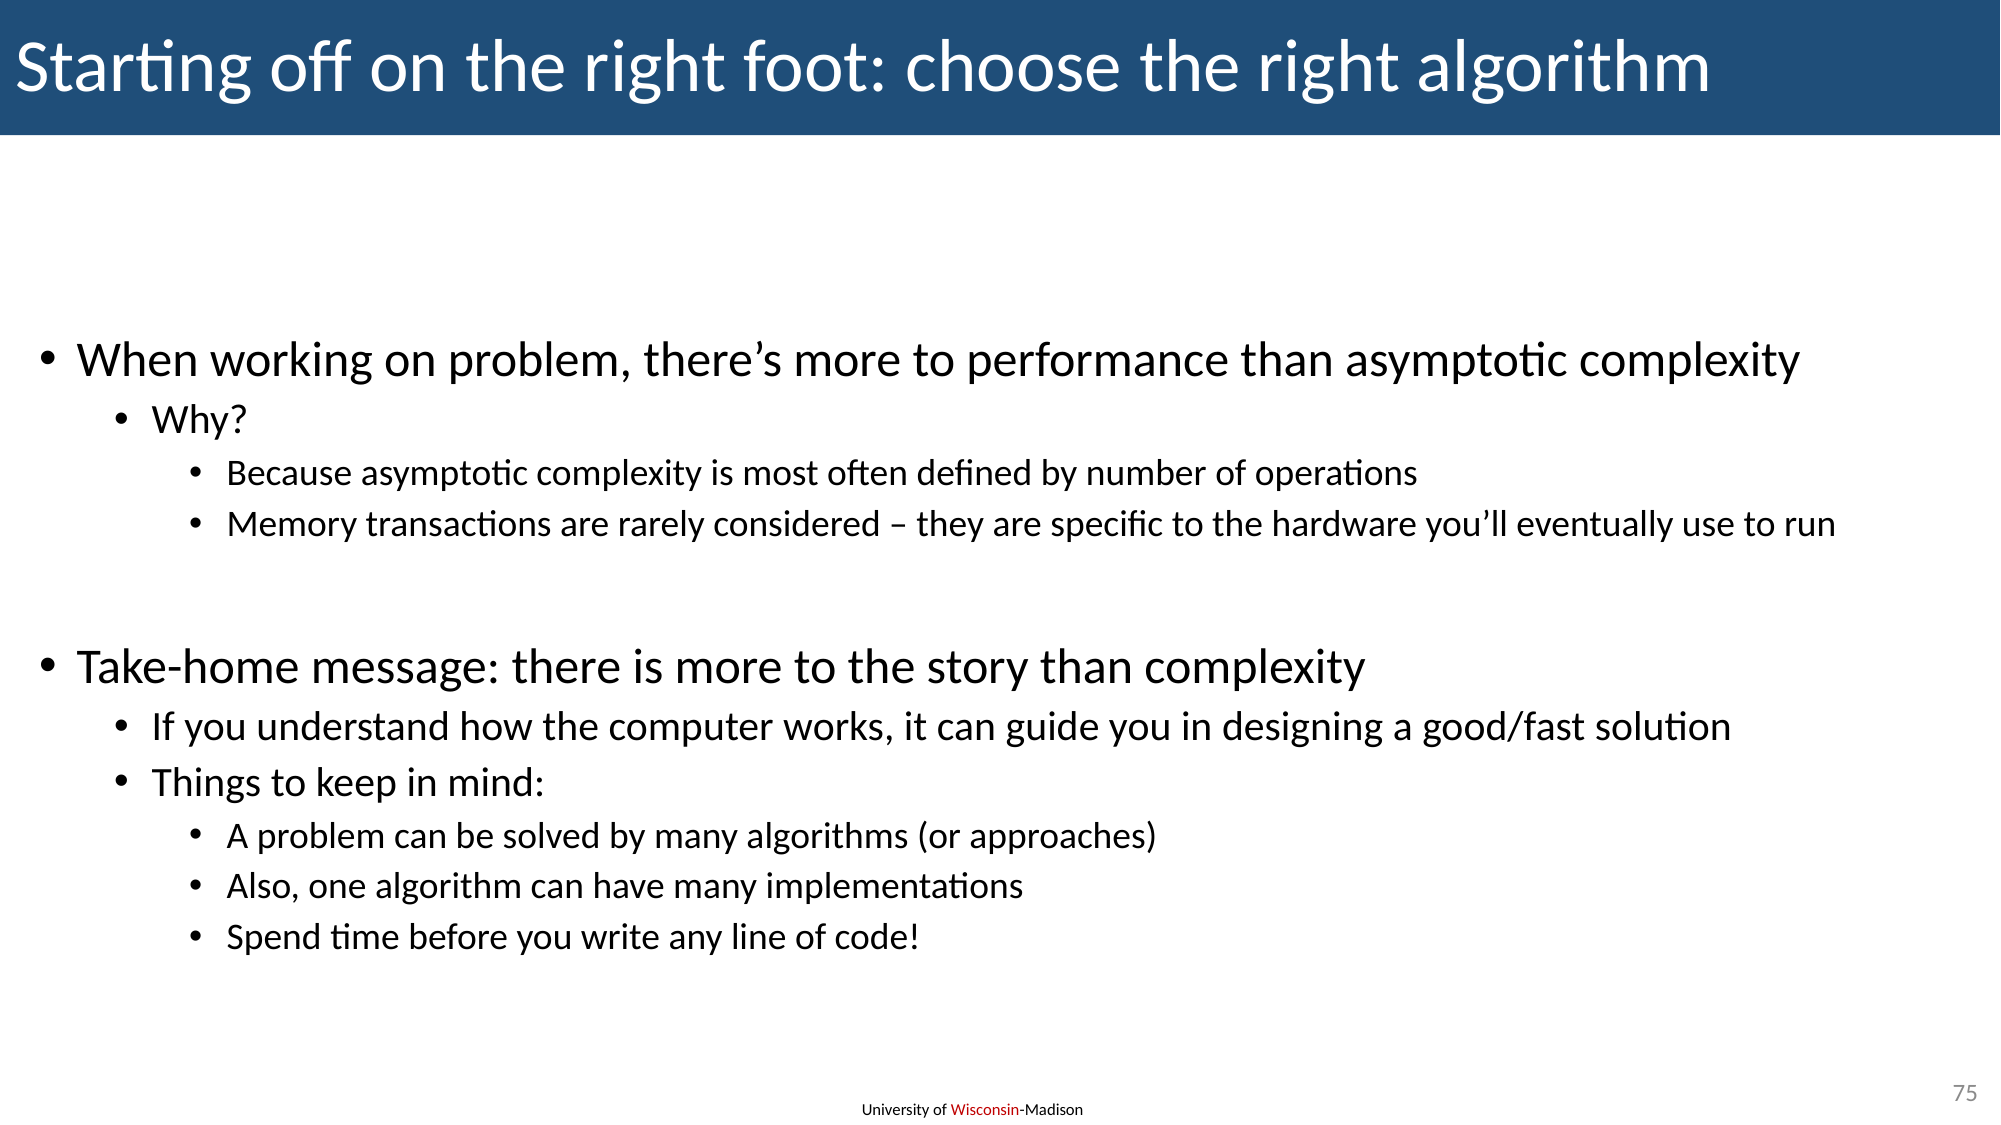

# Starting off on the right foot: choose the right algorithm

When working on problem, there’s more to performance than asymptotic complexity
Why?
Because asymptotic complexity is most often defined by number of operations
Memory transactions are rarely considered – they are specific to the hardware you’ll eventually use to run

Take-home message: there is more to the story than complexity
If you understand how the computer works, it can guide you in designing a good/fast solution
Things to keep in mind:
A problem can be solved by many algorithms (or approaches)
Also, one algorithm can have many implementations
Spend time before you write any line of code!

75